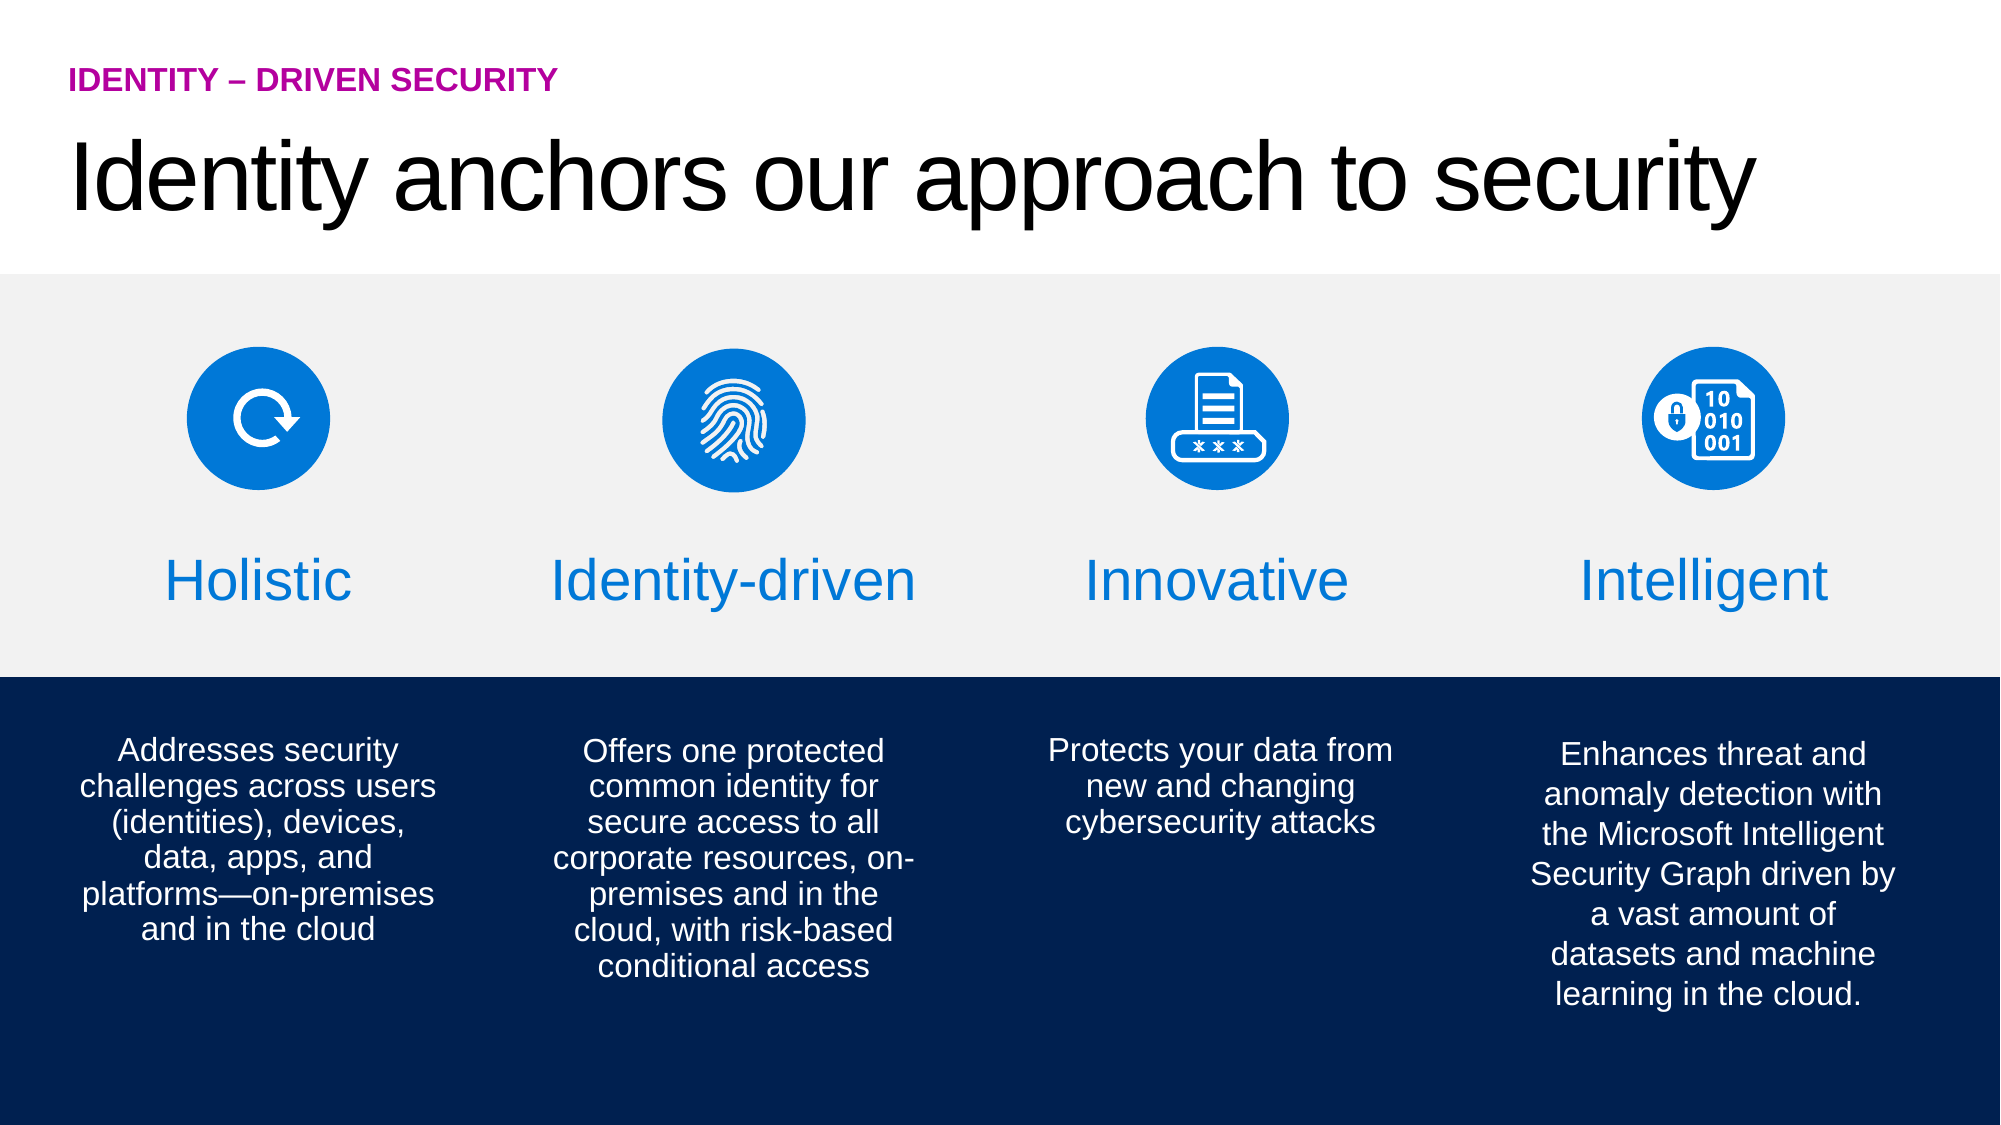

IDENTITY – DRIVEN SECURITY
# Identity anchors our approach to security

Holistic
Identity-driven
Innovative
Intelligent

Addresses security challenges across users (identities), devices, data, apps, and platforms―on-premises and in the cloud
Protects your data from new and changing cybersecurity attacks
Enhances threat and anomaly detection with the Microsoft Intelligent Security Graph driven by a vast amount of datasets and machine learning in the cloud.
Offers one protected common identity for secure access to all corporate resources, on-premises and in the cloud, with risk-based conditional access